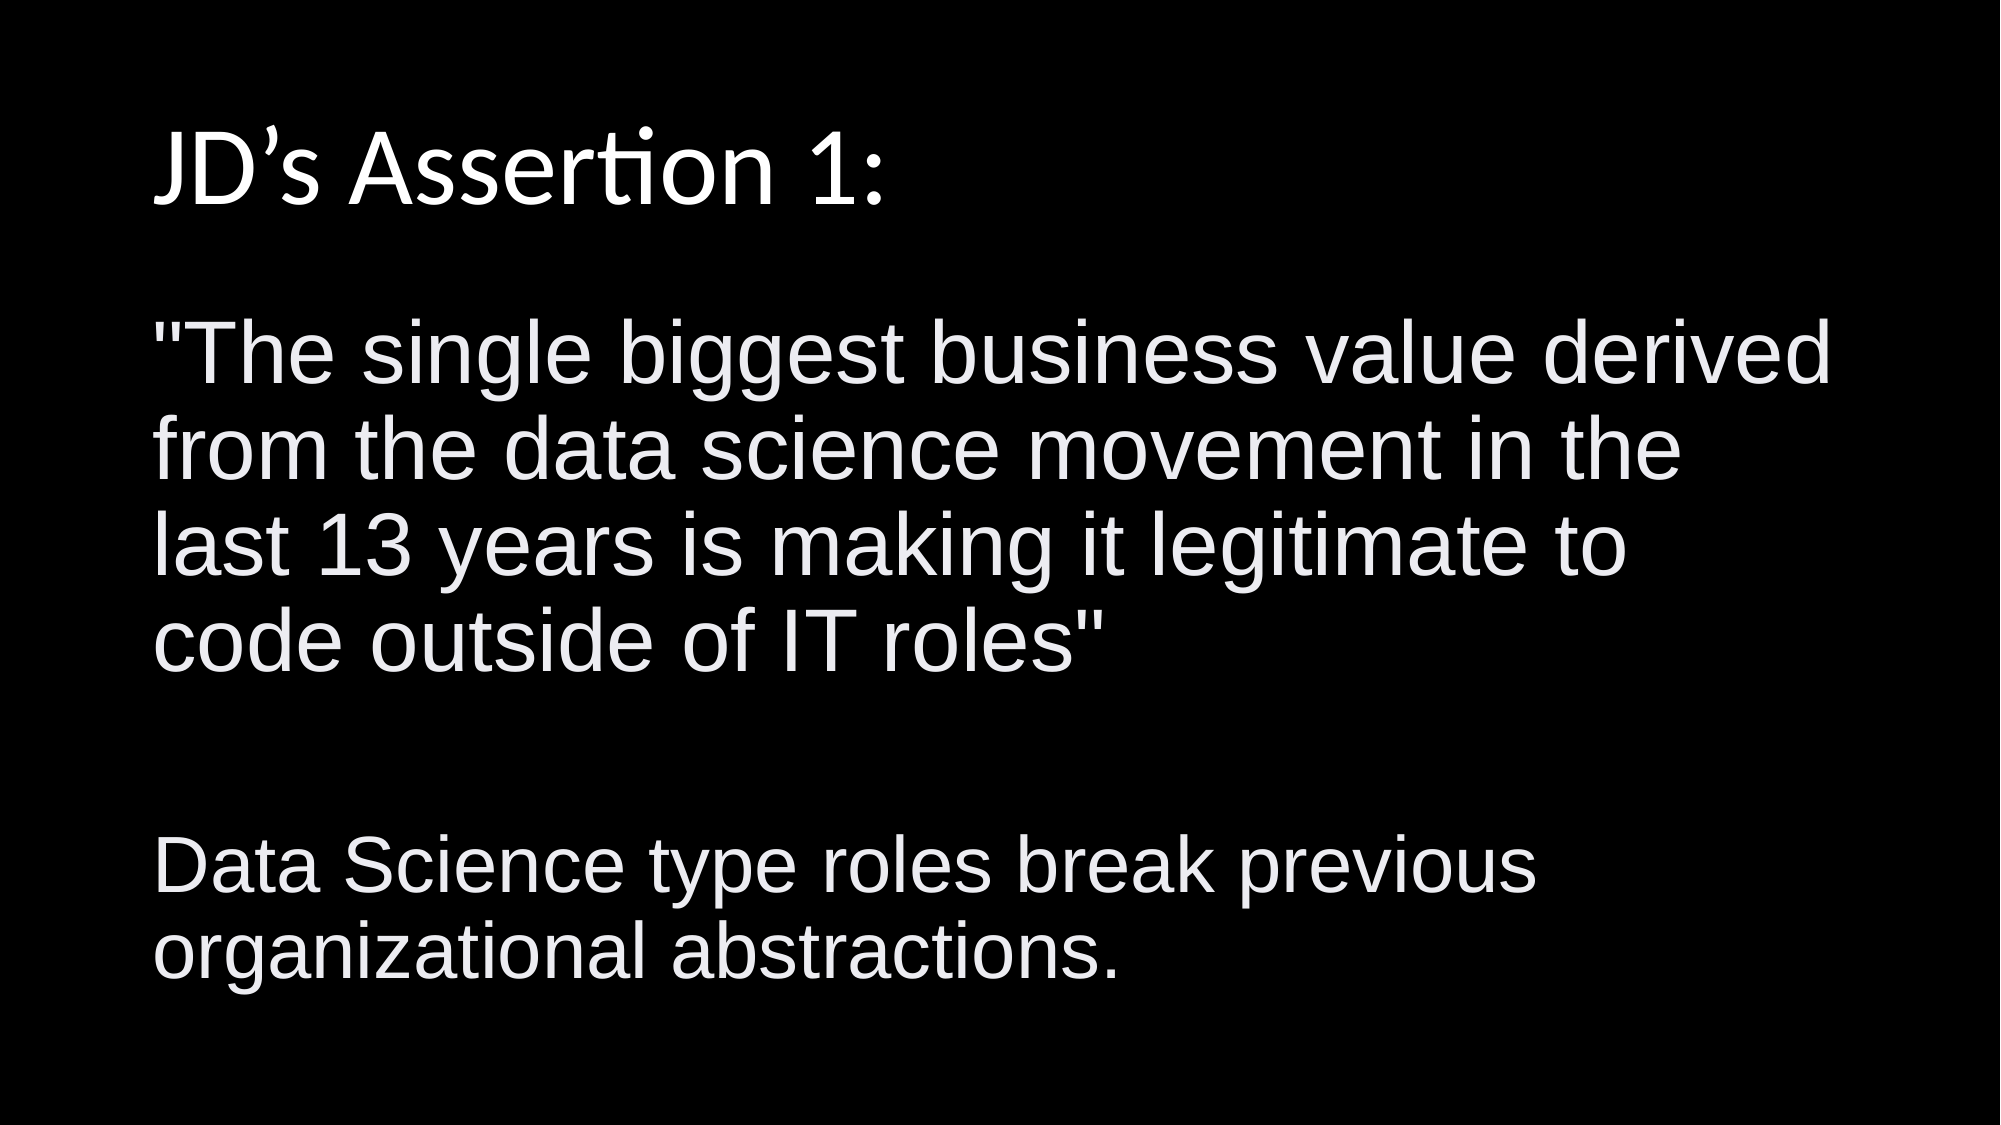

# JD’s Assertion 1:
"The single biggest business value derived from the data science movement in the last 13 years is making it legitimate to code outside of IT roles"

Data Science type roles break previous organizational abstractions.